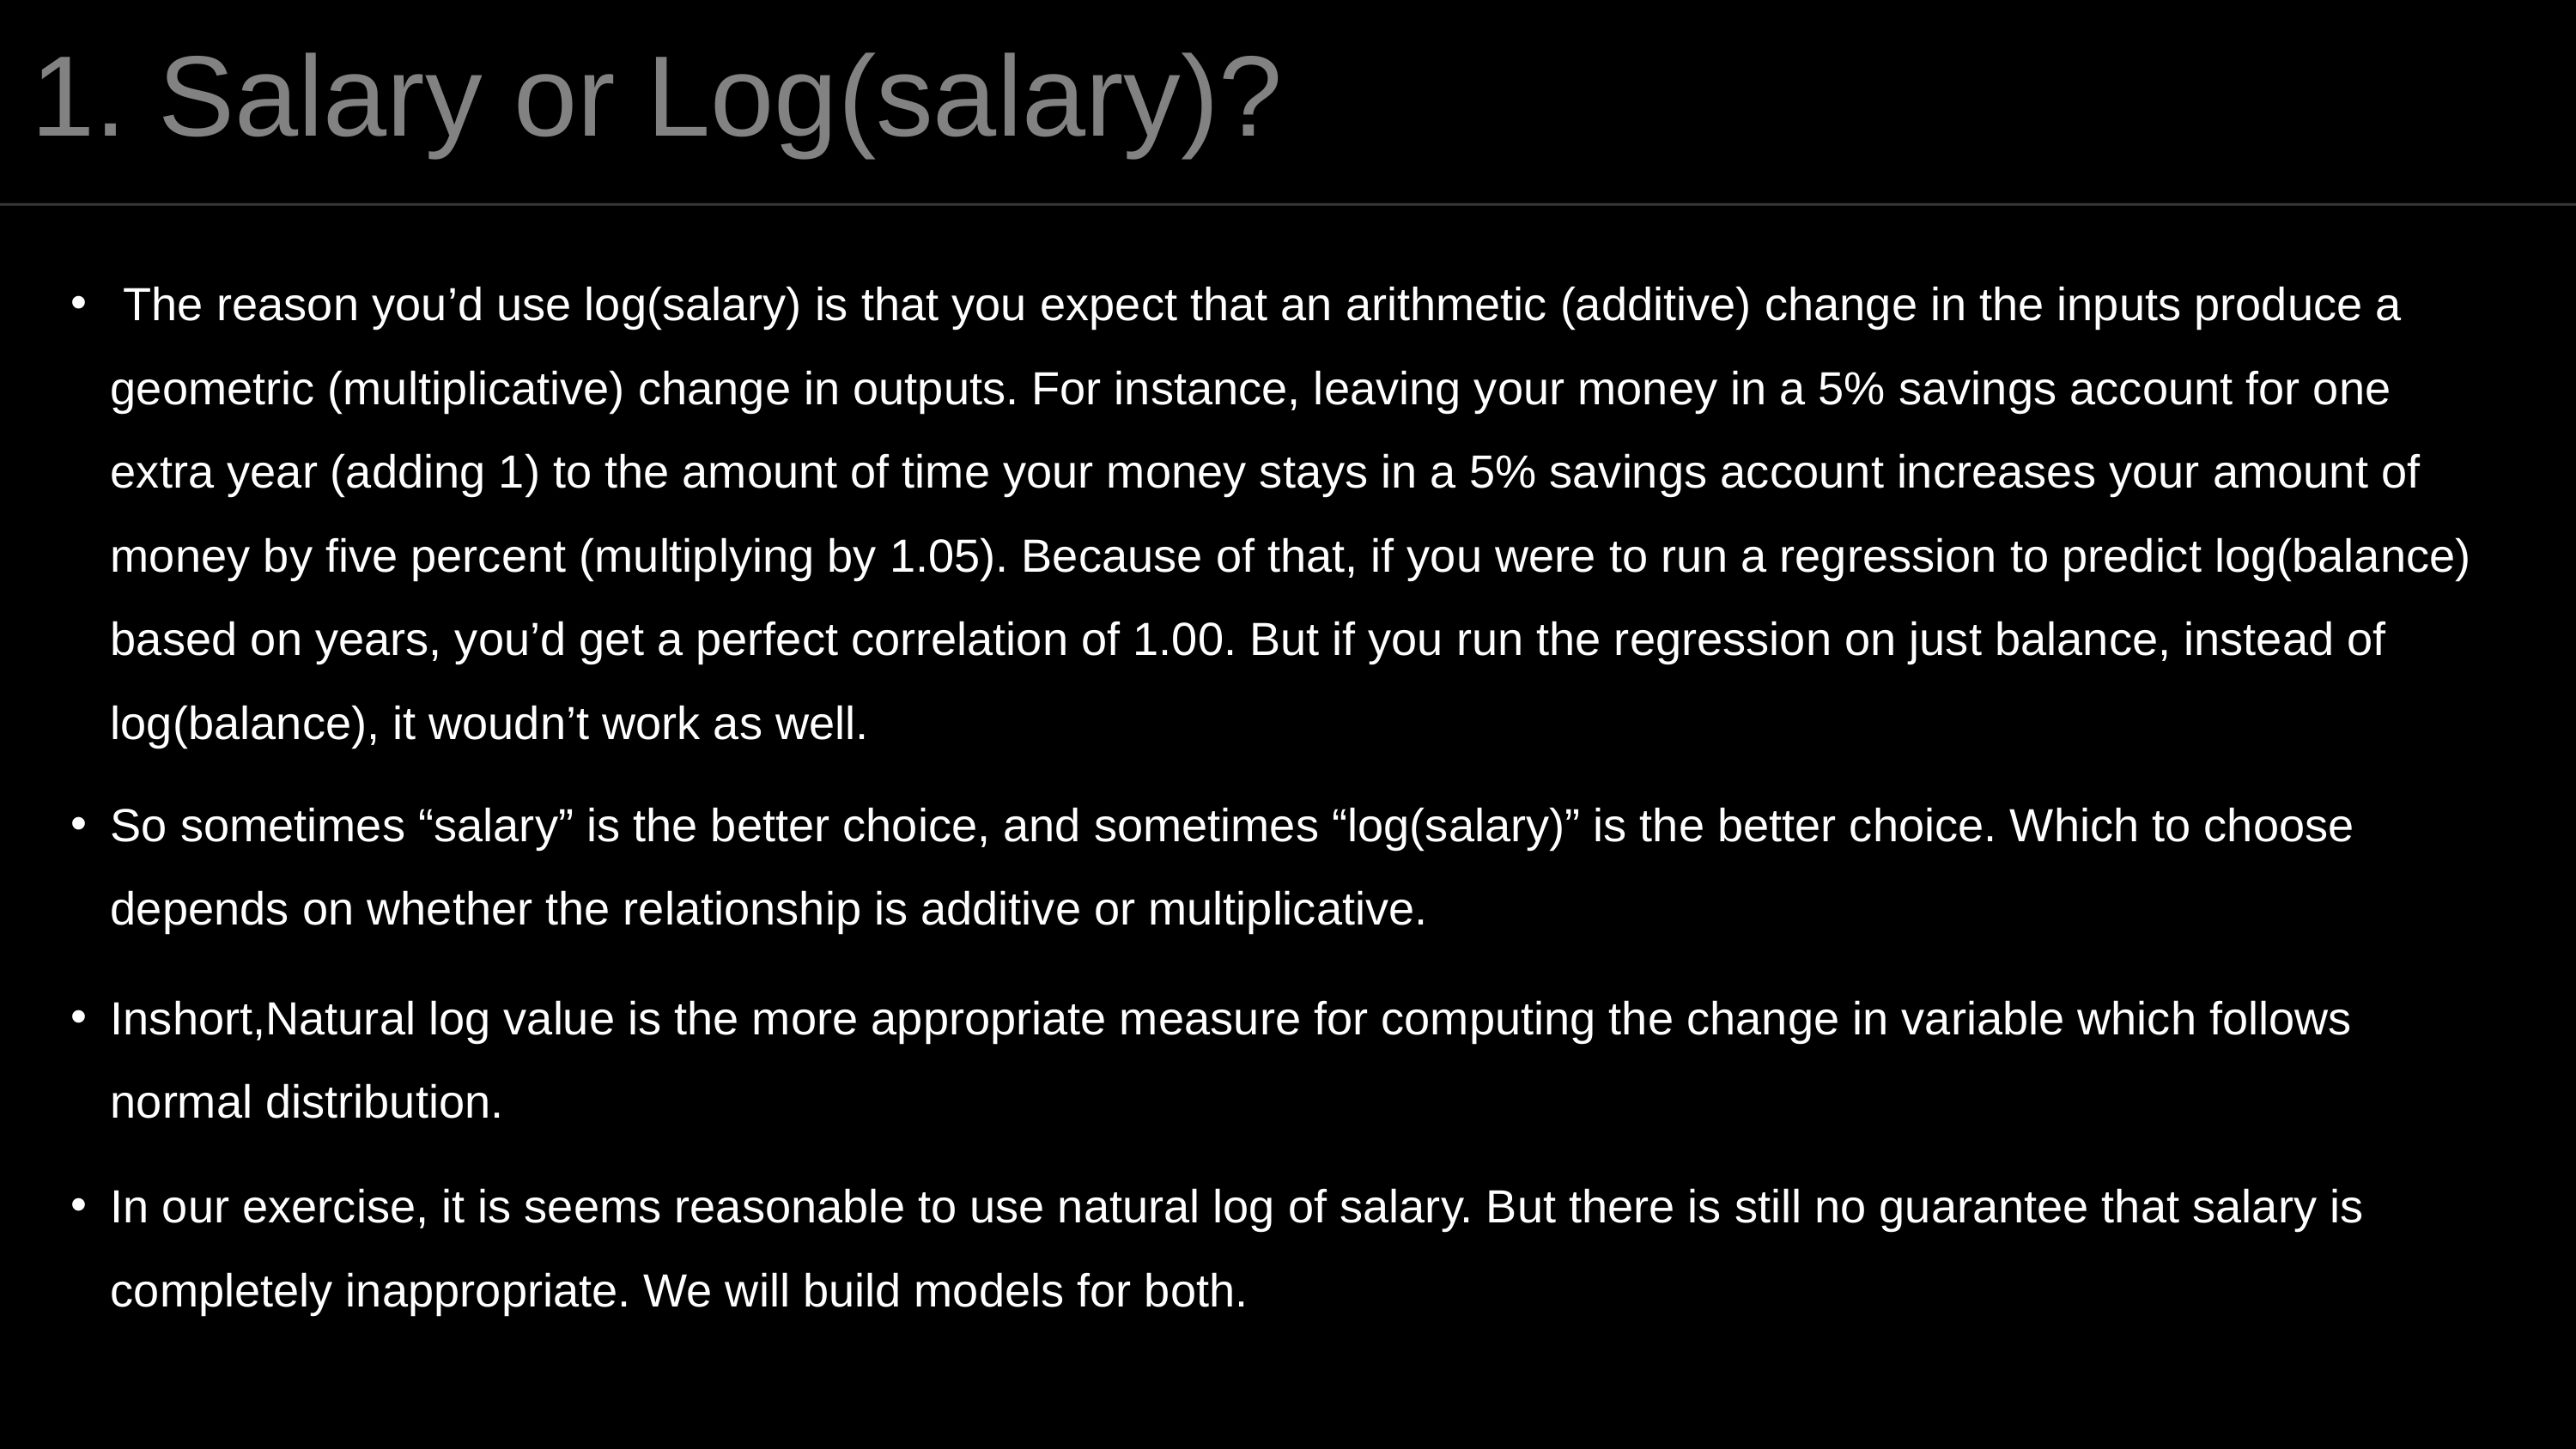

1. Salary or Log(salary)?

 The reason you’d use log(salary) is that you expect that an arithmetic (additive) change in the inputs produce a geometric (multiplicative) change in outputs. For instance, leaving your money in a 5% savings account for one extra year (adding 1) to the amount of time your money stays in a 5% savings account increases your amount of money by five percent (multiplying by 1.05). Because of that, if you were to run a regression to predict log(balance) based on years, you’d get a perfect correlation of 1.00. But if you run the regression on just balance, instead of log(balance), it woudn’t work as well.

So sometimes “salary” is the better choice, and sometimes “log(salary)” is the better choice. Which to choose depends on whether the relationship is additive or multiplicative.

Inshort,Natural log value is the more appropriate measure for computing the change in variable which follows normal distribution.

In our exercise, it is seems reasonable to use natural log of salary. But there is still no guarantee that salary is completely inappropriate. We will build models for both.